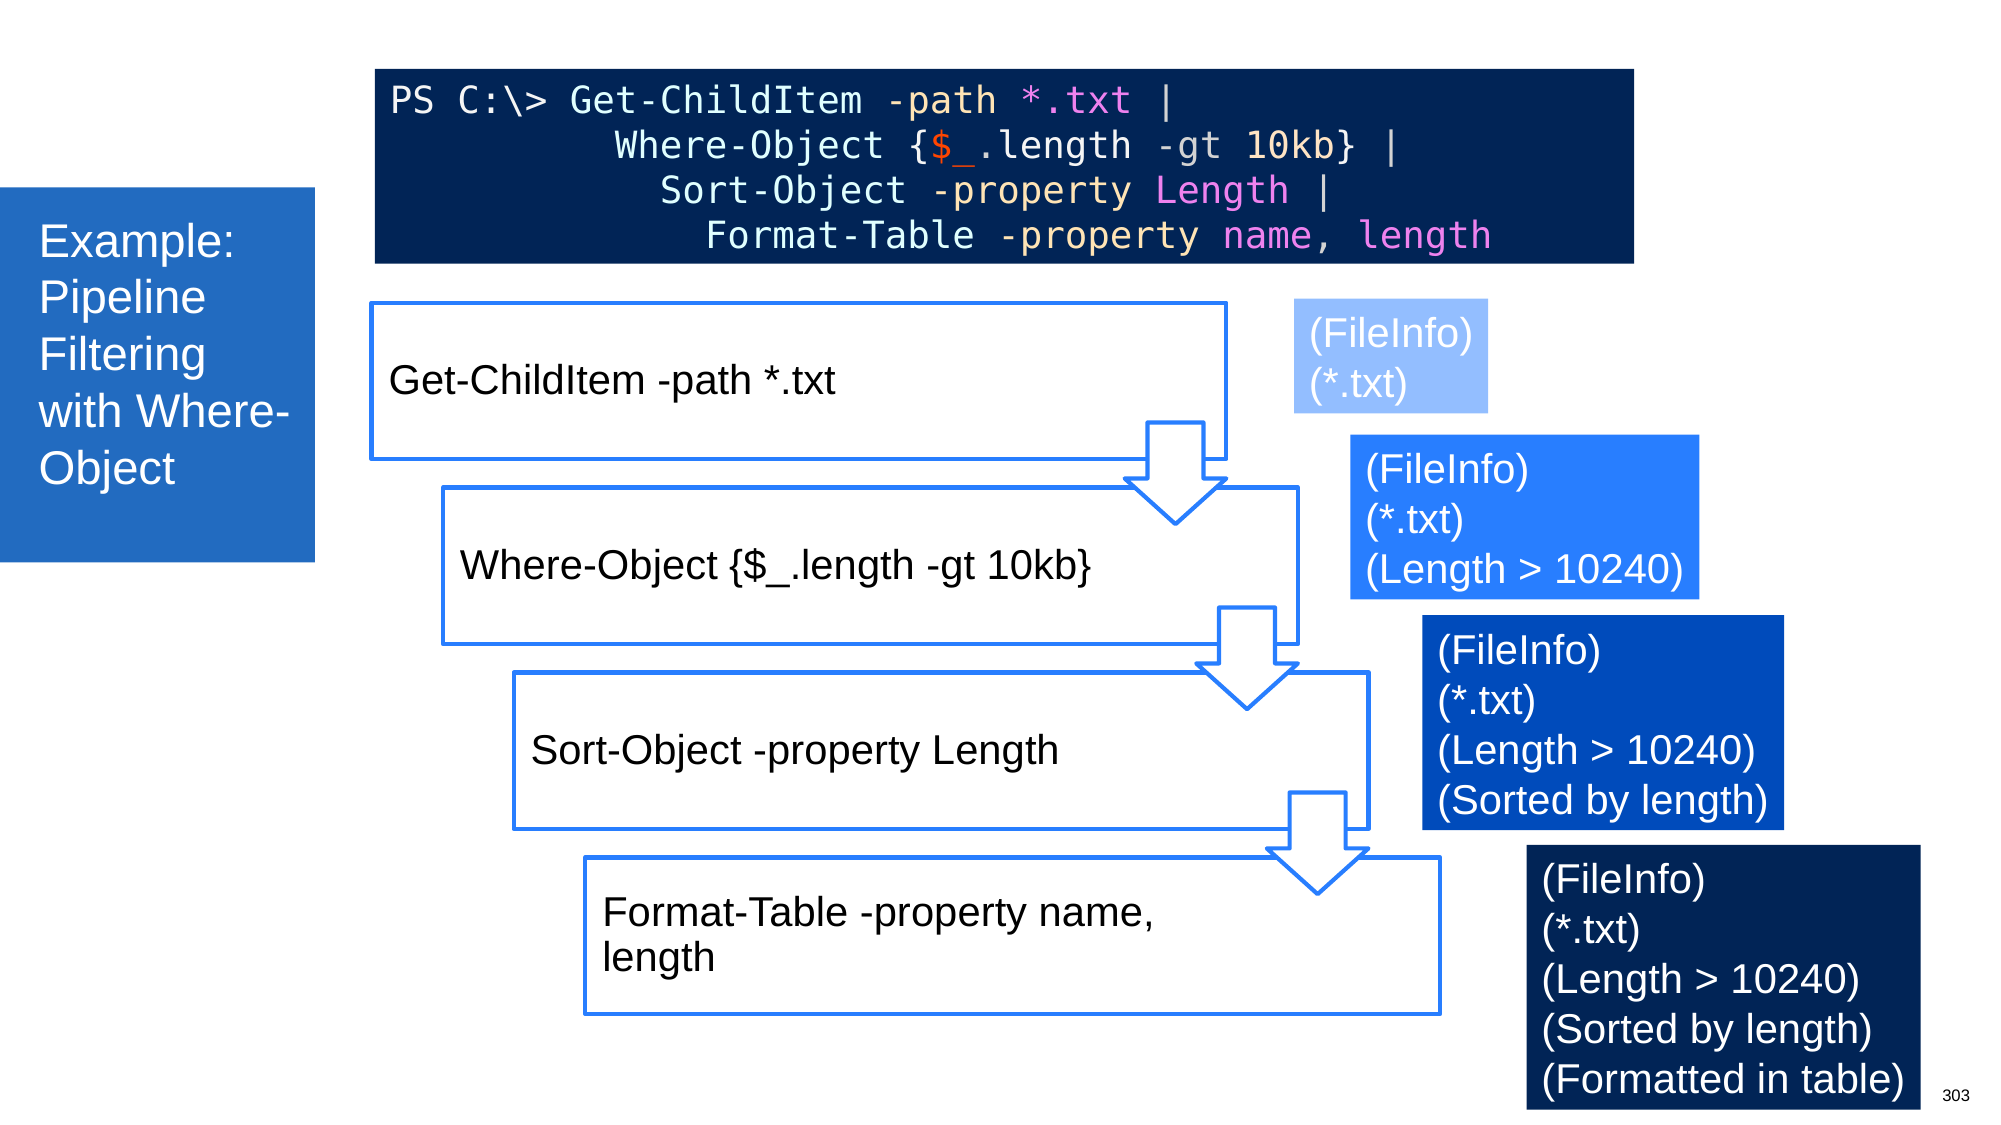

PS C:\> Get-ChildItem -path *.txt |
          Where-Object {$_.length -gt 10kb} |
            Sort-Object -property Length |
              Format-Table -property name, length
Example:
Pipeline Filtering with Where-Object
(FileInfo)
(*.txt)
Get-ChildItem -path *.txt

(FileInfo)
(*.txt)
(Length > 10240)
Where-Object {$_.length -gt 10kb}

(FileInfo)
(*.txt)
(Length > 10240)
(Sorted by length)
Sort-Object -property Length

(FileInfo)
(*.txt)
(Length > 10240)
(Sorted by length)
(Formatted in table)
Format-Table -property name, length
303